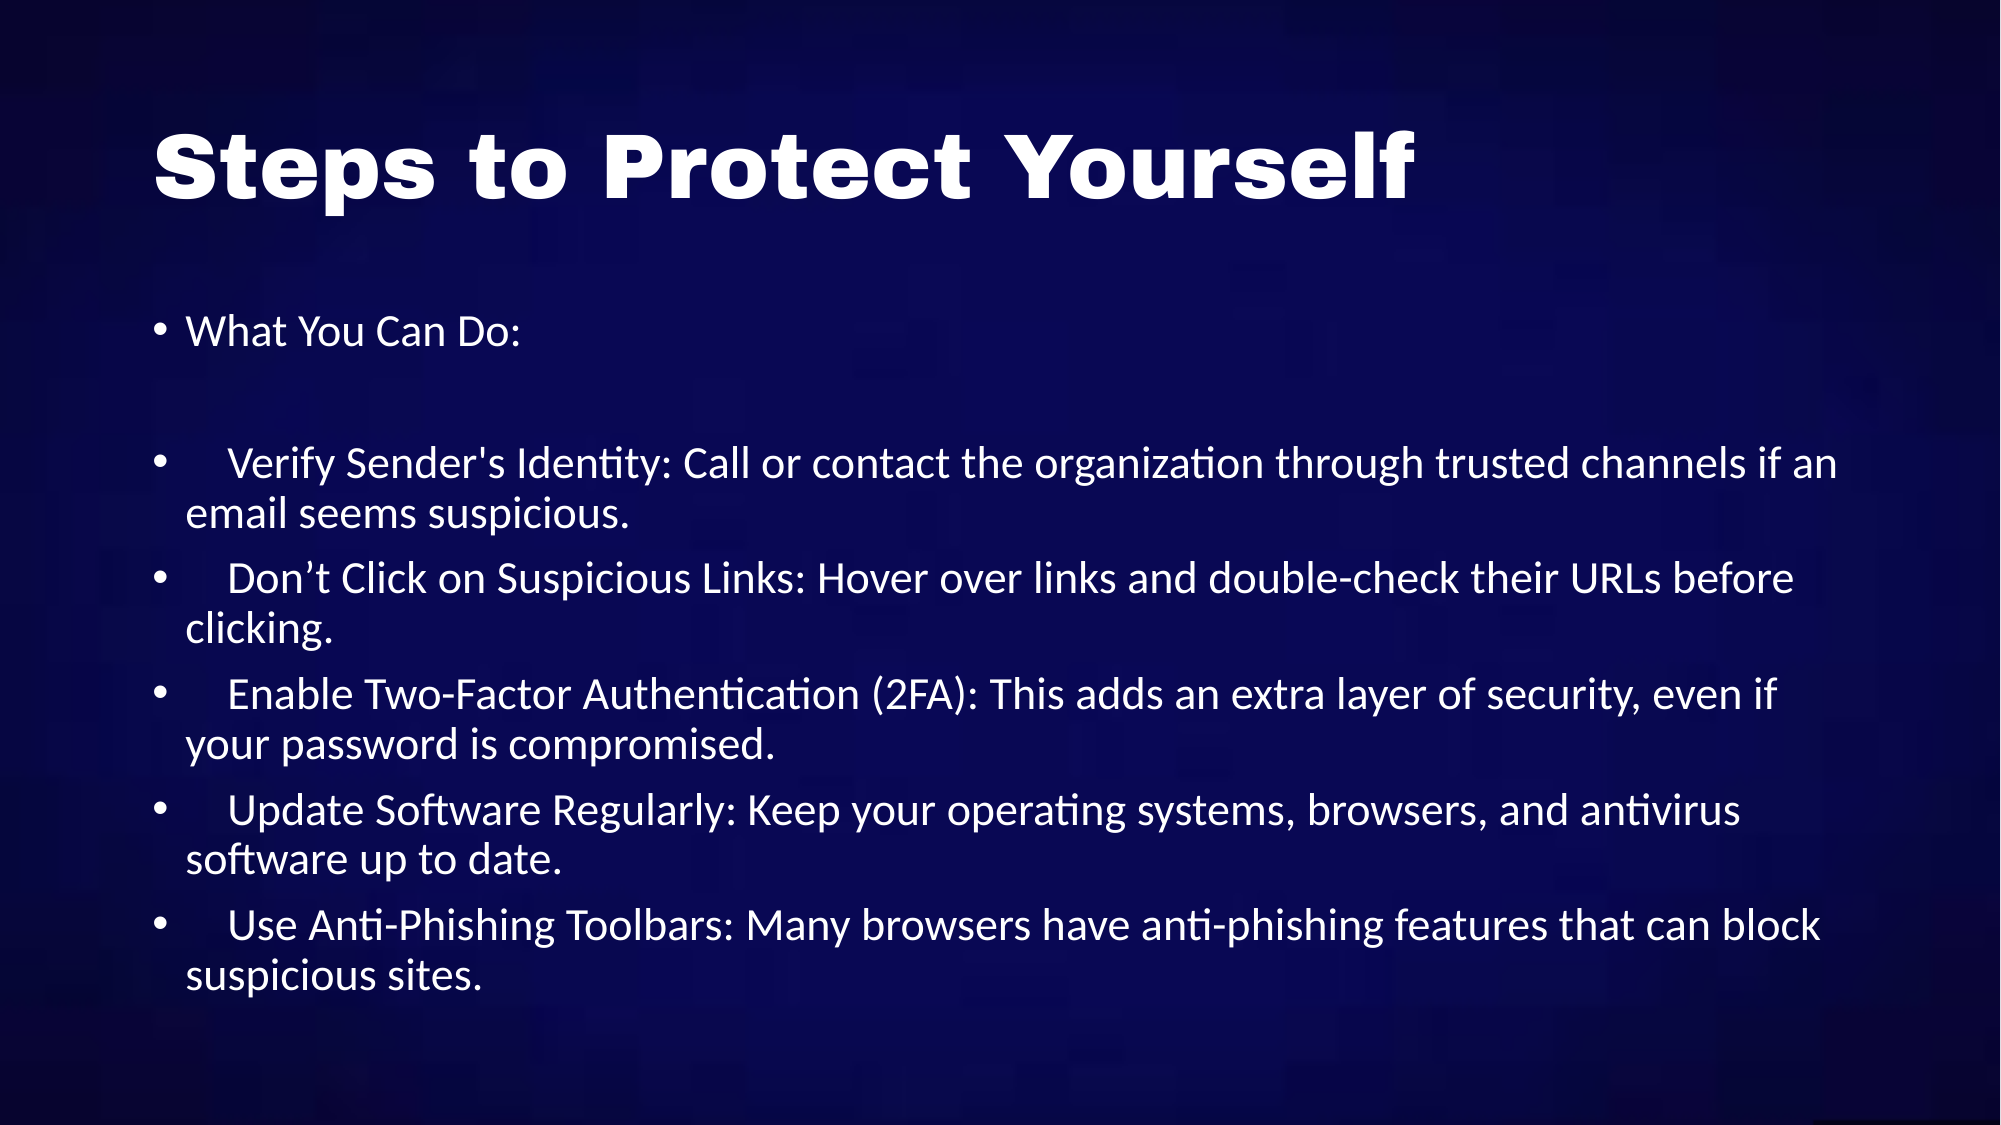

# Steps to Protect Yourself
What You Can Do:

    Verify Sender's Identity: Call or contact the organization through trusted channels if an email seems suspicious.
    Don’t Click on Suspicious Links: Hover over links and double-check their URLs before clicking.
    Enable Two-Factor Authentication (2FA): This adds an extra layer of security, even if your password is compromised.
    Update Software Regularly: Keep your operating systems, browsers, and antivirus software up to date.
    Use Anti-Phishing Toolbars: Many browsers have anti-phishing features that can block suspicious sites.